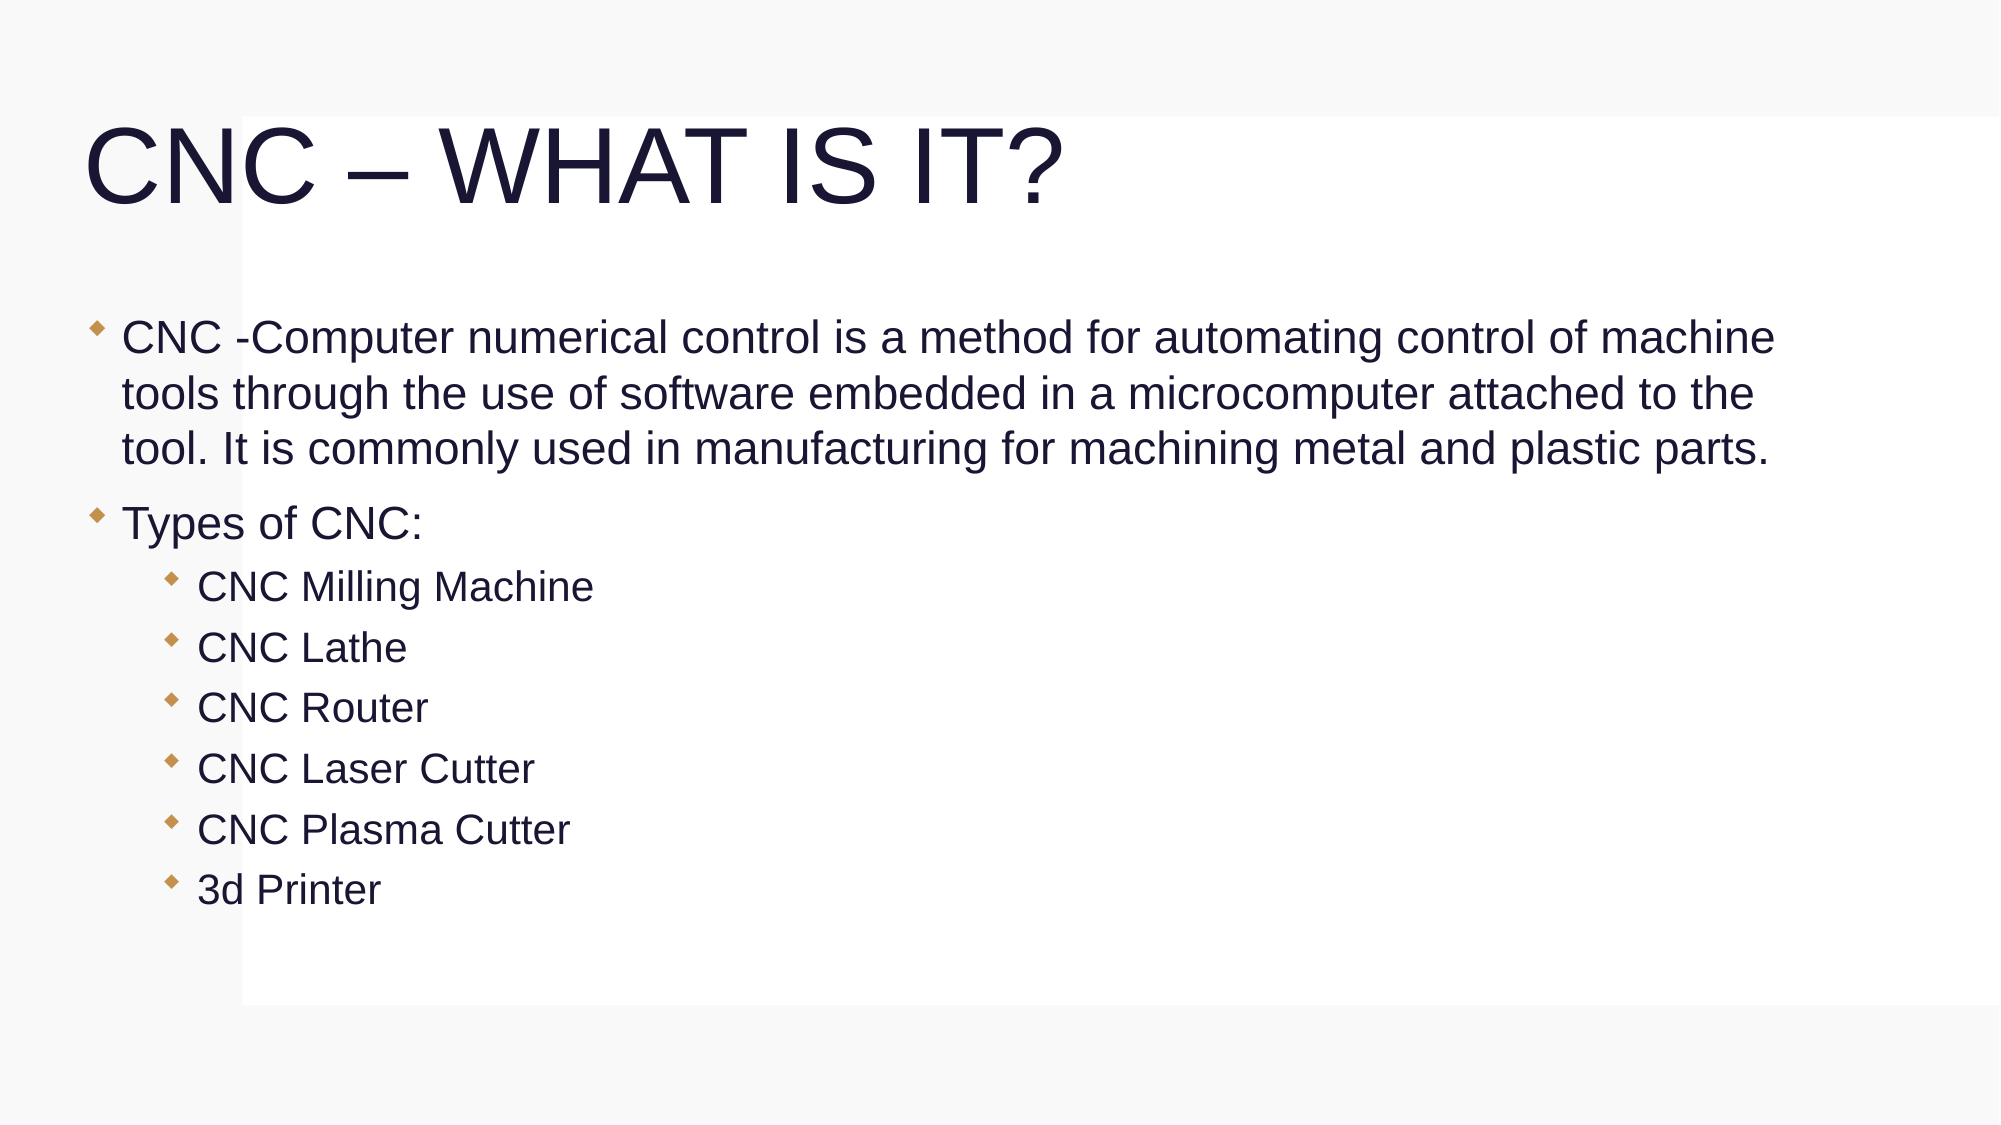

# CNC – WHAT IS IT?
CNC -Computer numerical control is a method for automating control of machine tools through the use of software embedded in a microcomputer attached to the tool. It is commonly used in manufacturing for machining metal and plastic parts.
Types of CNC:
CNC Milling Machine
CNC Lathe
CNC Router
CNC Laser Cutter
CNC Plasma Cutter
3d Printer